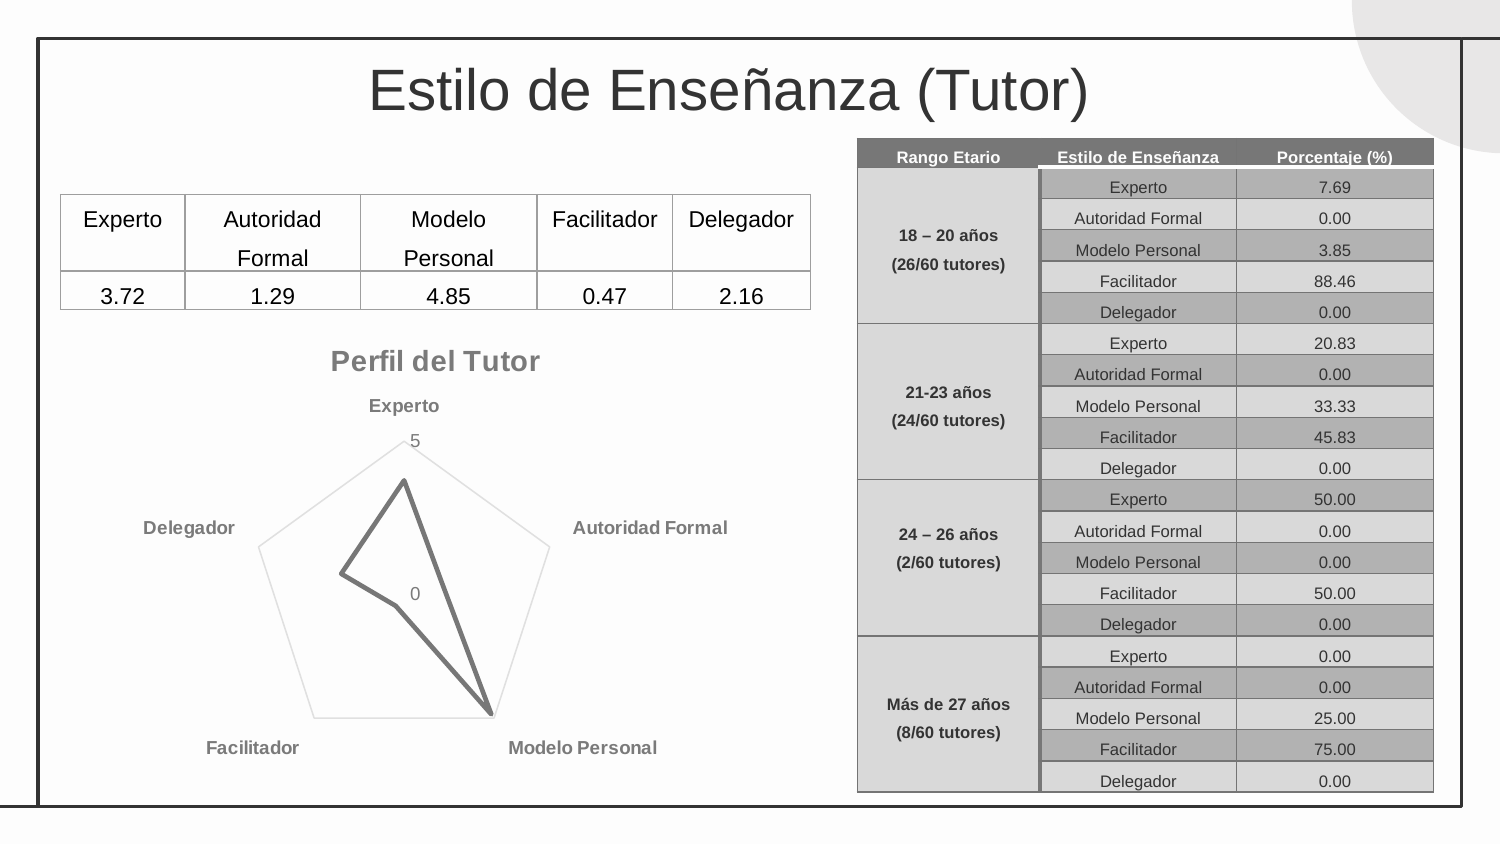

# Estilo de Enseñanza (Tutor)
| Rango Etario | Estilo de Enseñanza | Porcentaje (%) |
| --- | --- | --- |
| 18 – 20 años (26/60 tutores) | Experto | 7.69 |
|  | Autoridad Formal | 0.00 |
|  | Modelo Personal | 3.85 |
|  | Facilitador | 88.46 |
|  | Delegador | 0.00 |
| 21-23 años (24/60 tutores) | Experto | 20.83 |
|  | Autoridad Formal | 0.00 |
|  | Modelo Personal | 33.33 |
|  | Facilitador | 45.83 |
|  | Delegador | 0.00 |
| 24 – 26 años (2/60 tutores) | Experto | 50.00 |
|  | Autoridad Formal | 0.00 |
|  | Modelo Personal | 0.00 |
|  | Facilitador | 50.00 |
|  | Delegador | 0.00 |
| Más de 27 años (8/60 tutores) | Experto | 0.00 |
|  | Autoridad Formal | 0.00 |
|  | Modelo Personal | 25.00 |
|  | Facilitador | 75.00 |
|  | Delegador | 0.00 |
| Experto | Autoridad Formal | Modelo Personal | Facilitador | Delegador |
| --- | --- | --- | --- | --- |
| 3.72 | 1.29 | 4.85 | 0.47 | 2.16 |

### Chart: Perfil del Tutor

| Category |  |
|---|---|
| Experto | 3.72 |
| Autoridad Formal | 1.29 |
| Modelo Personal | 4.85 |
| Facilitador | 0.47 |
| Delegador | 2.16 |